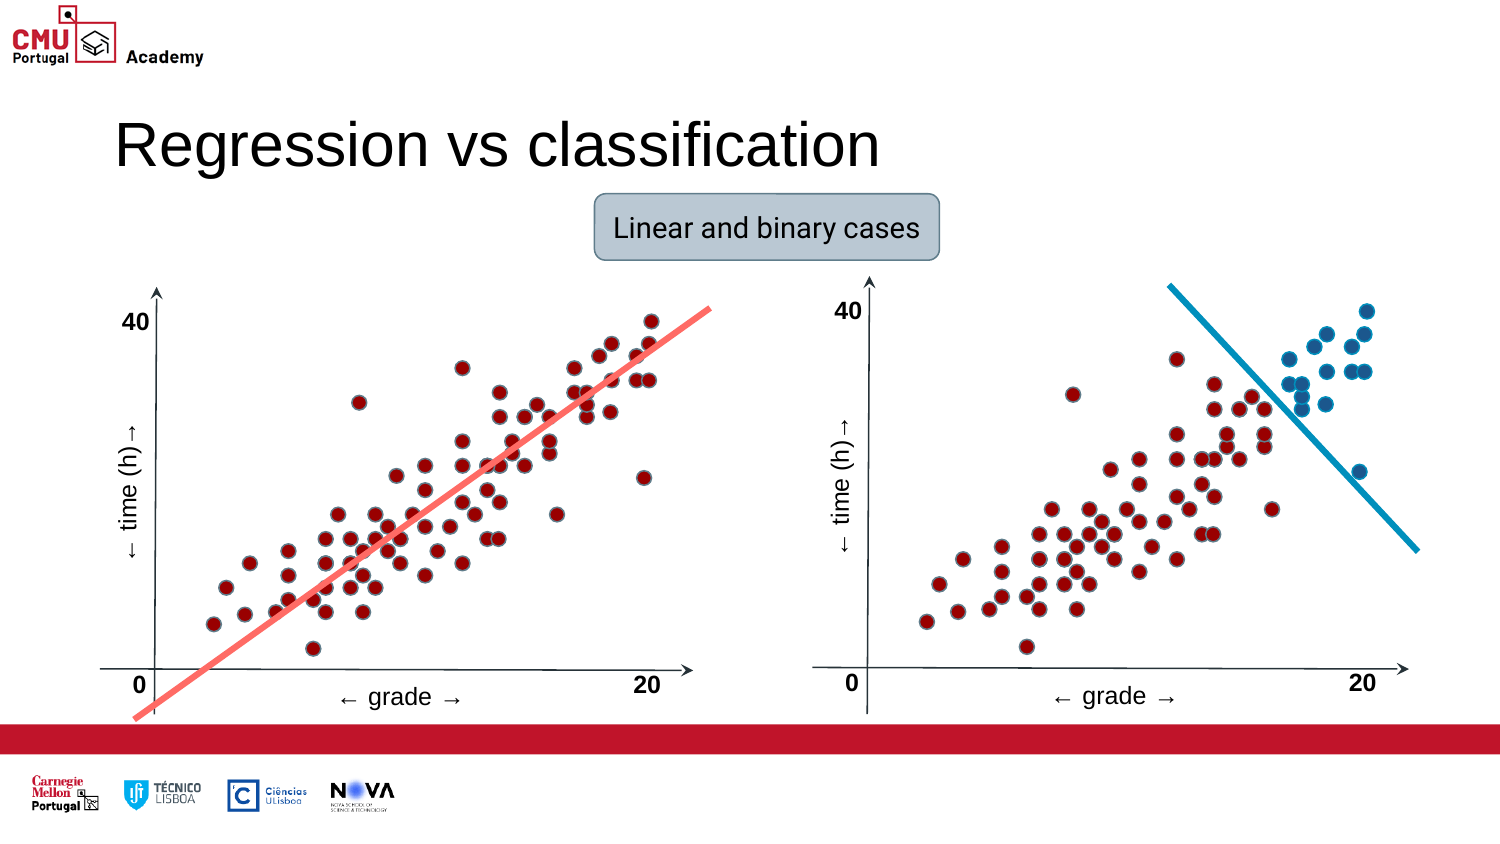

# Regression vs classification
Linear and binary cases
40
40

← time (h)→

← time (h)→

0
20
0
20
← grade →
← grade →